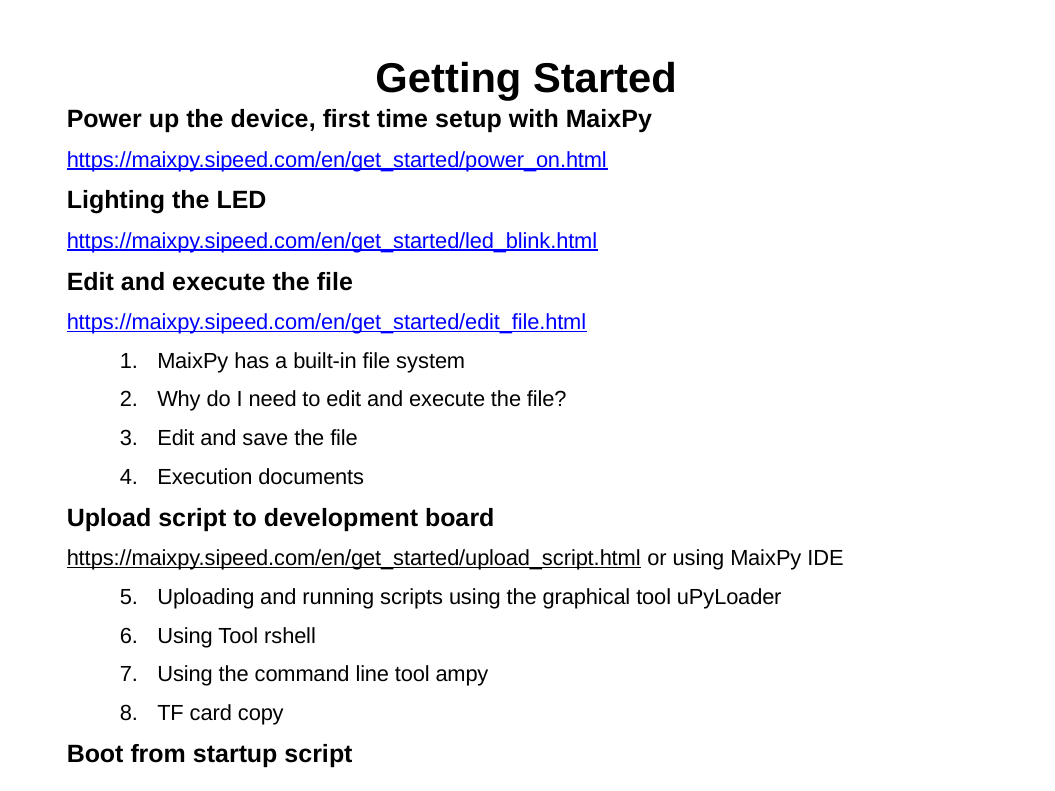

# Getting Started
Power up the device, first time setup with MaixPy
https://maixpy.sipeed.com/en/get_started/power_on.html
Lighting the LED
https://maixpy.sipeed.com/en/get_started/led_blink.html
Edit and execute the file
https://maixpy.sipeed.com/en/get_started/edit_file.html
MaixPy has a built-in file system
Why do I need to edit and execute the file?
Edit and save the file
Execution documents
Upload script to development board
https://maixpy.sipeed.com/en/get_started/upload_script.html or using MaixPy IDE
Uploading and running scripts using the graphical tool uPyLoader
Using Tool rshell
Using the command line tool ampy
TF card copy
Boot from startup script